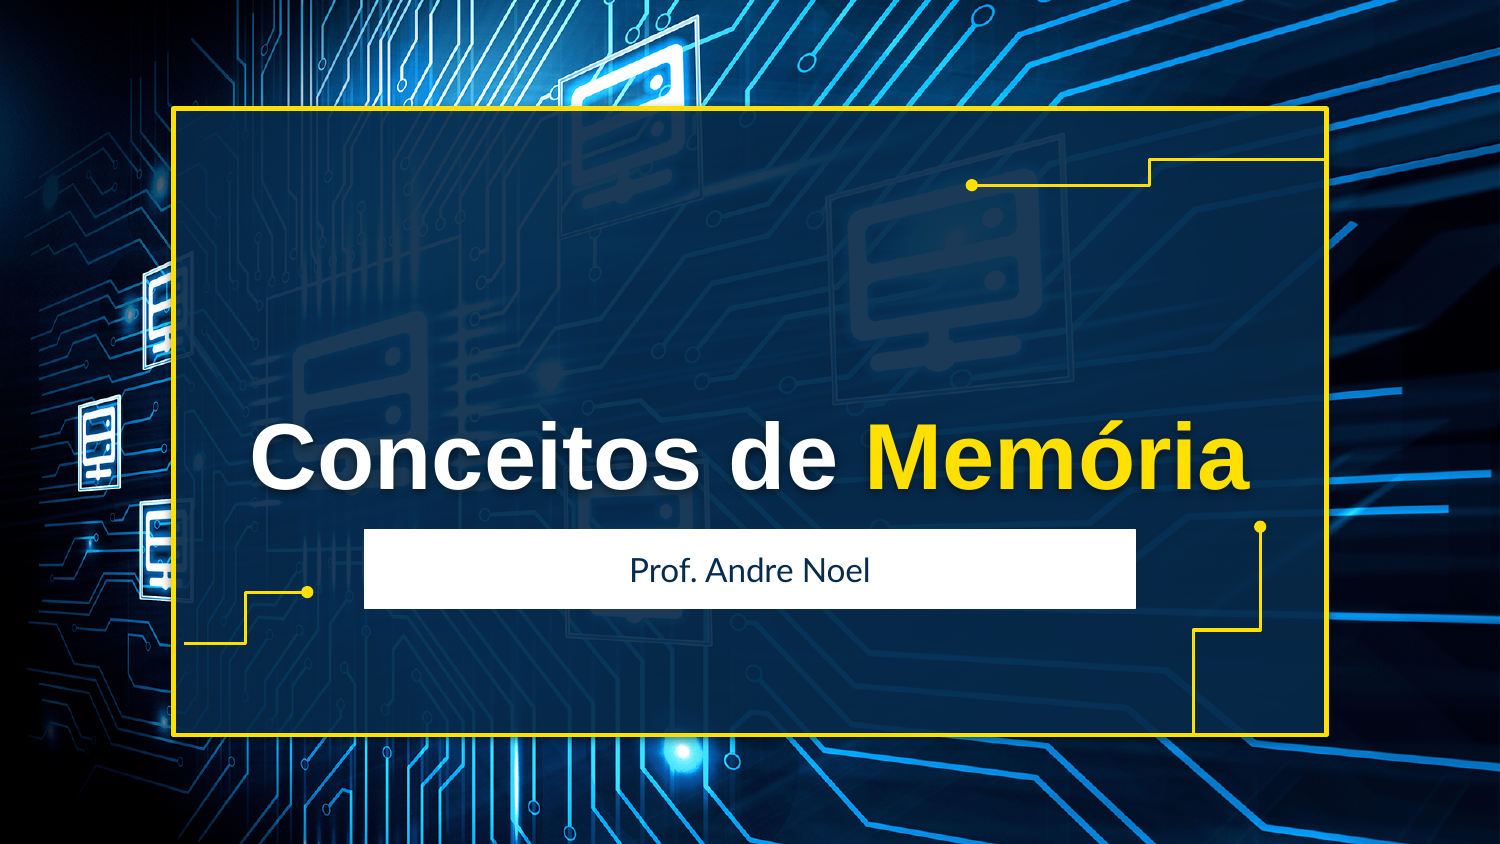

# Conceitos de Memória
Prof. Andre Noel